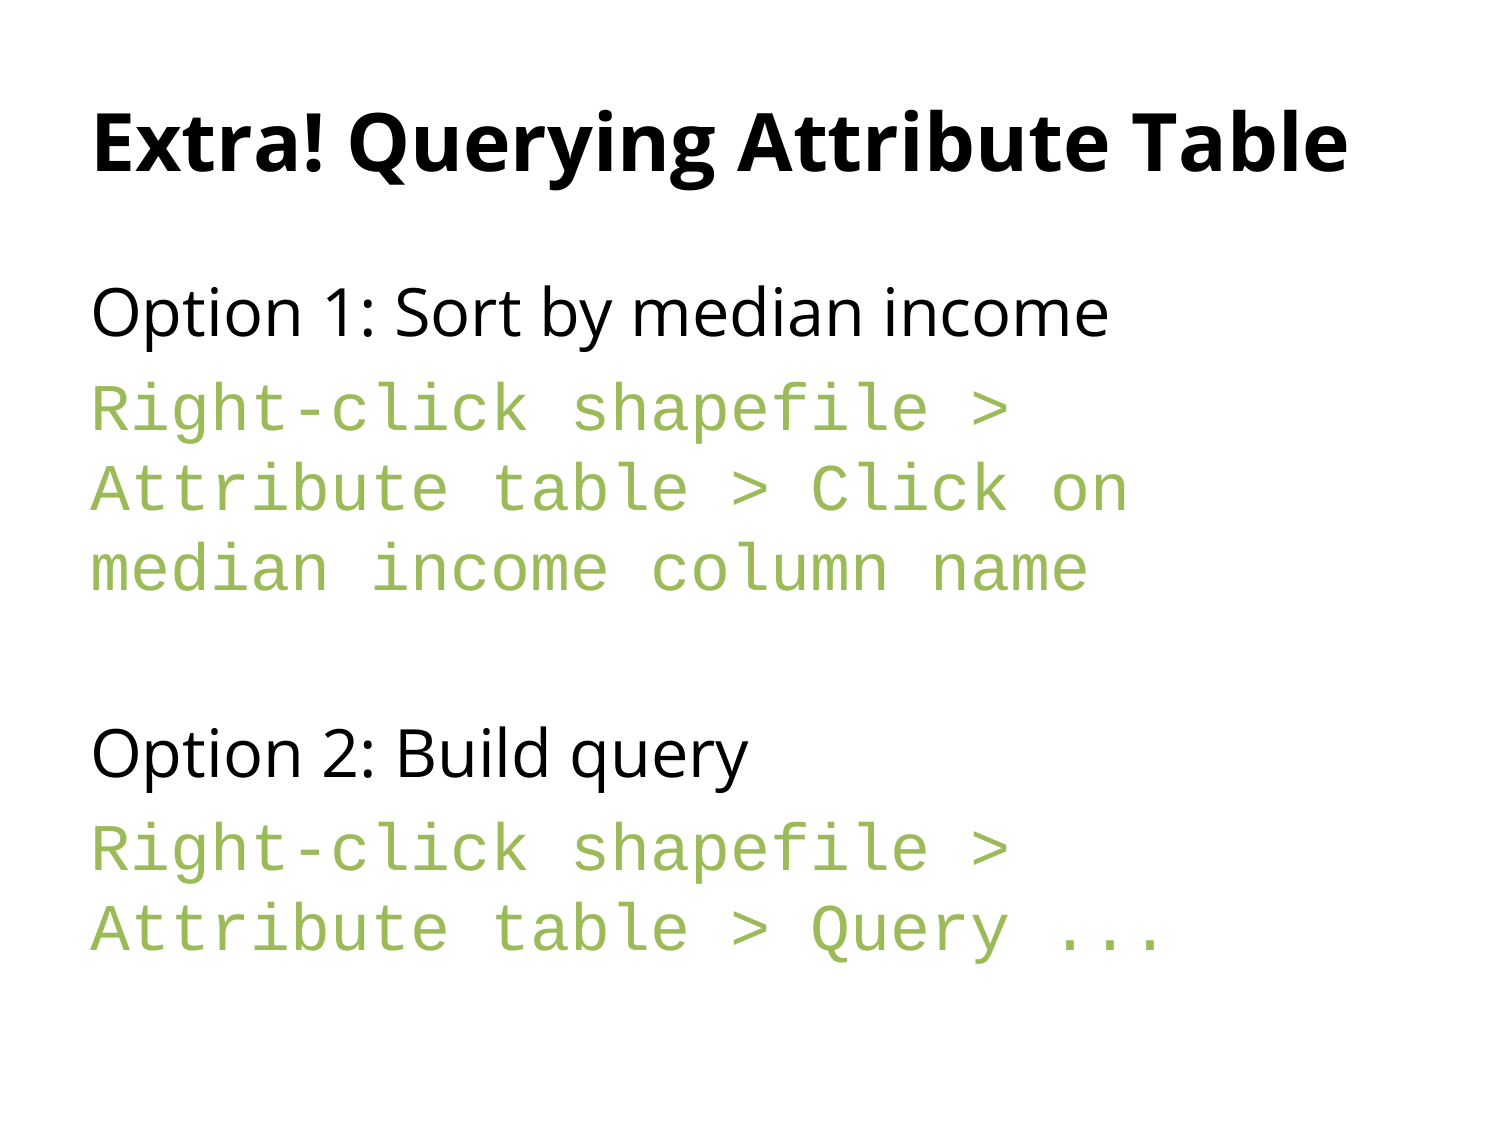

# Extra! Querying Attribute Table
Option 1: Sort by median income
Right-click shapefile > Attribute table > Click on median income column name

Option 2: Build query
Right-click shapefile > Attribute table > Query ...